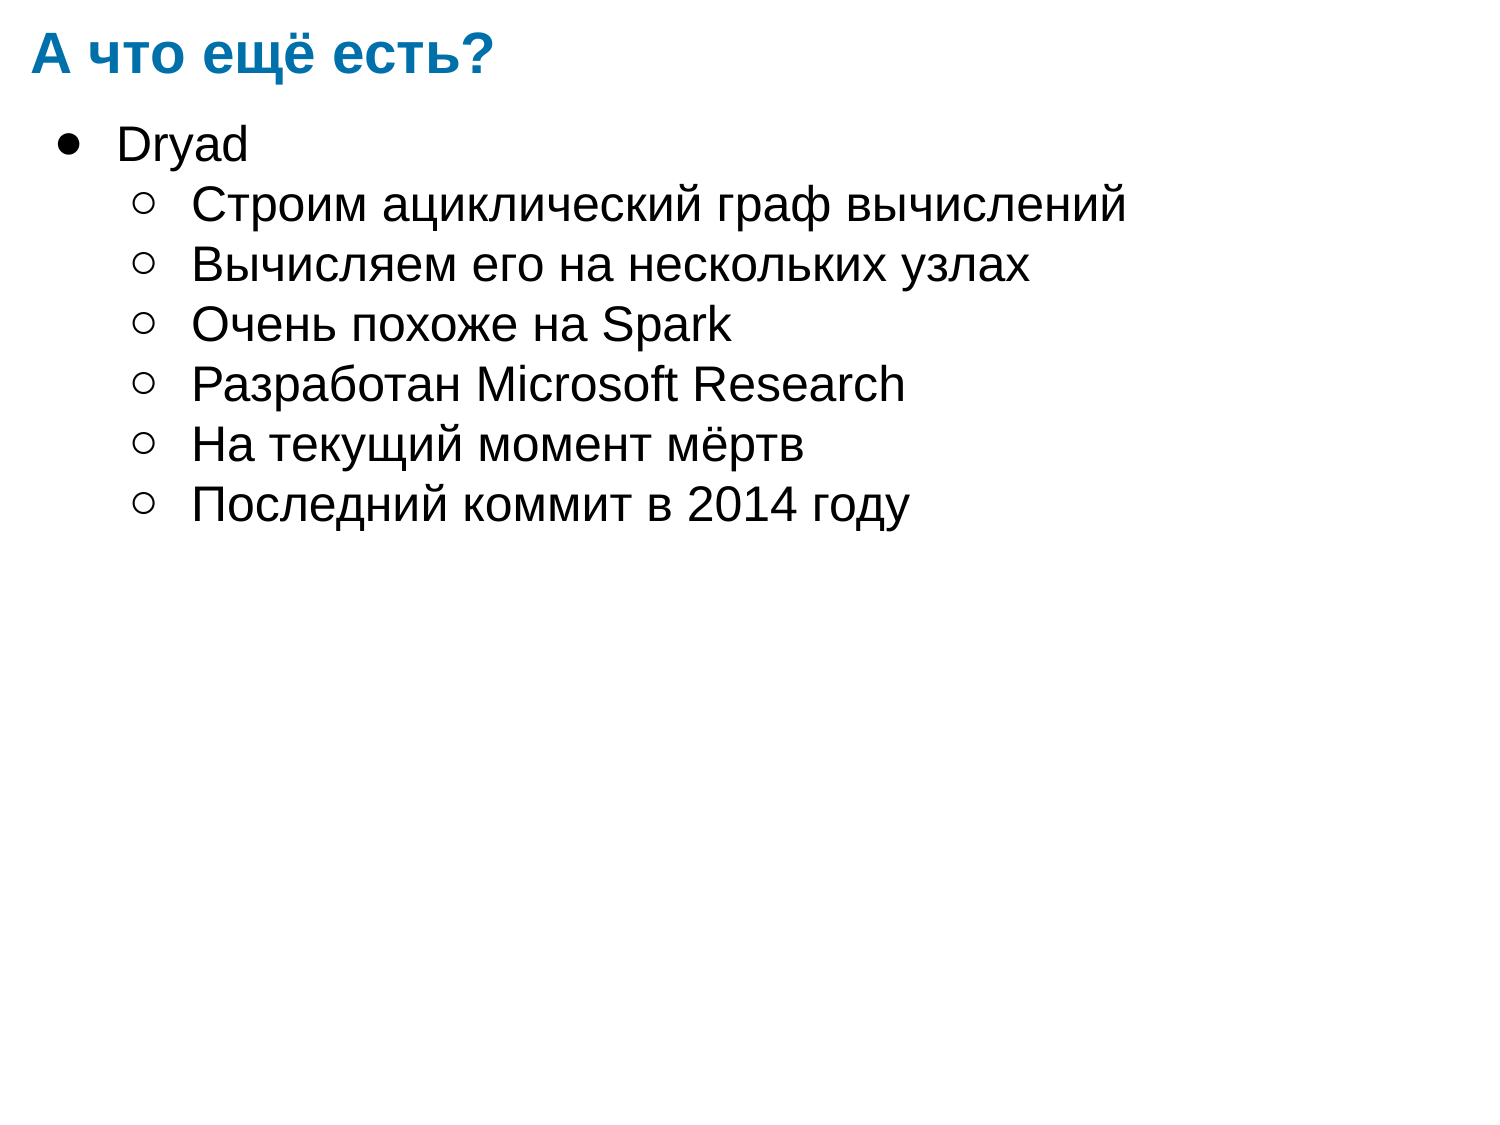

# А что ещё есть?
Dryad
Строим ациклический граф вычислений
Вычисляем его на нескольких узлах
Очень похоже на Spark
Разработан Microsoft Research
На текущий момент мёртв
Последний коммит в 2014 году